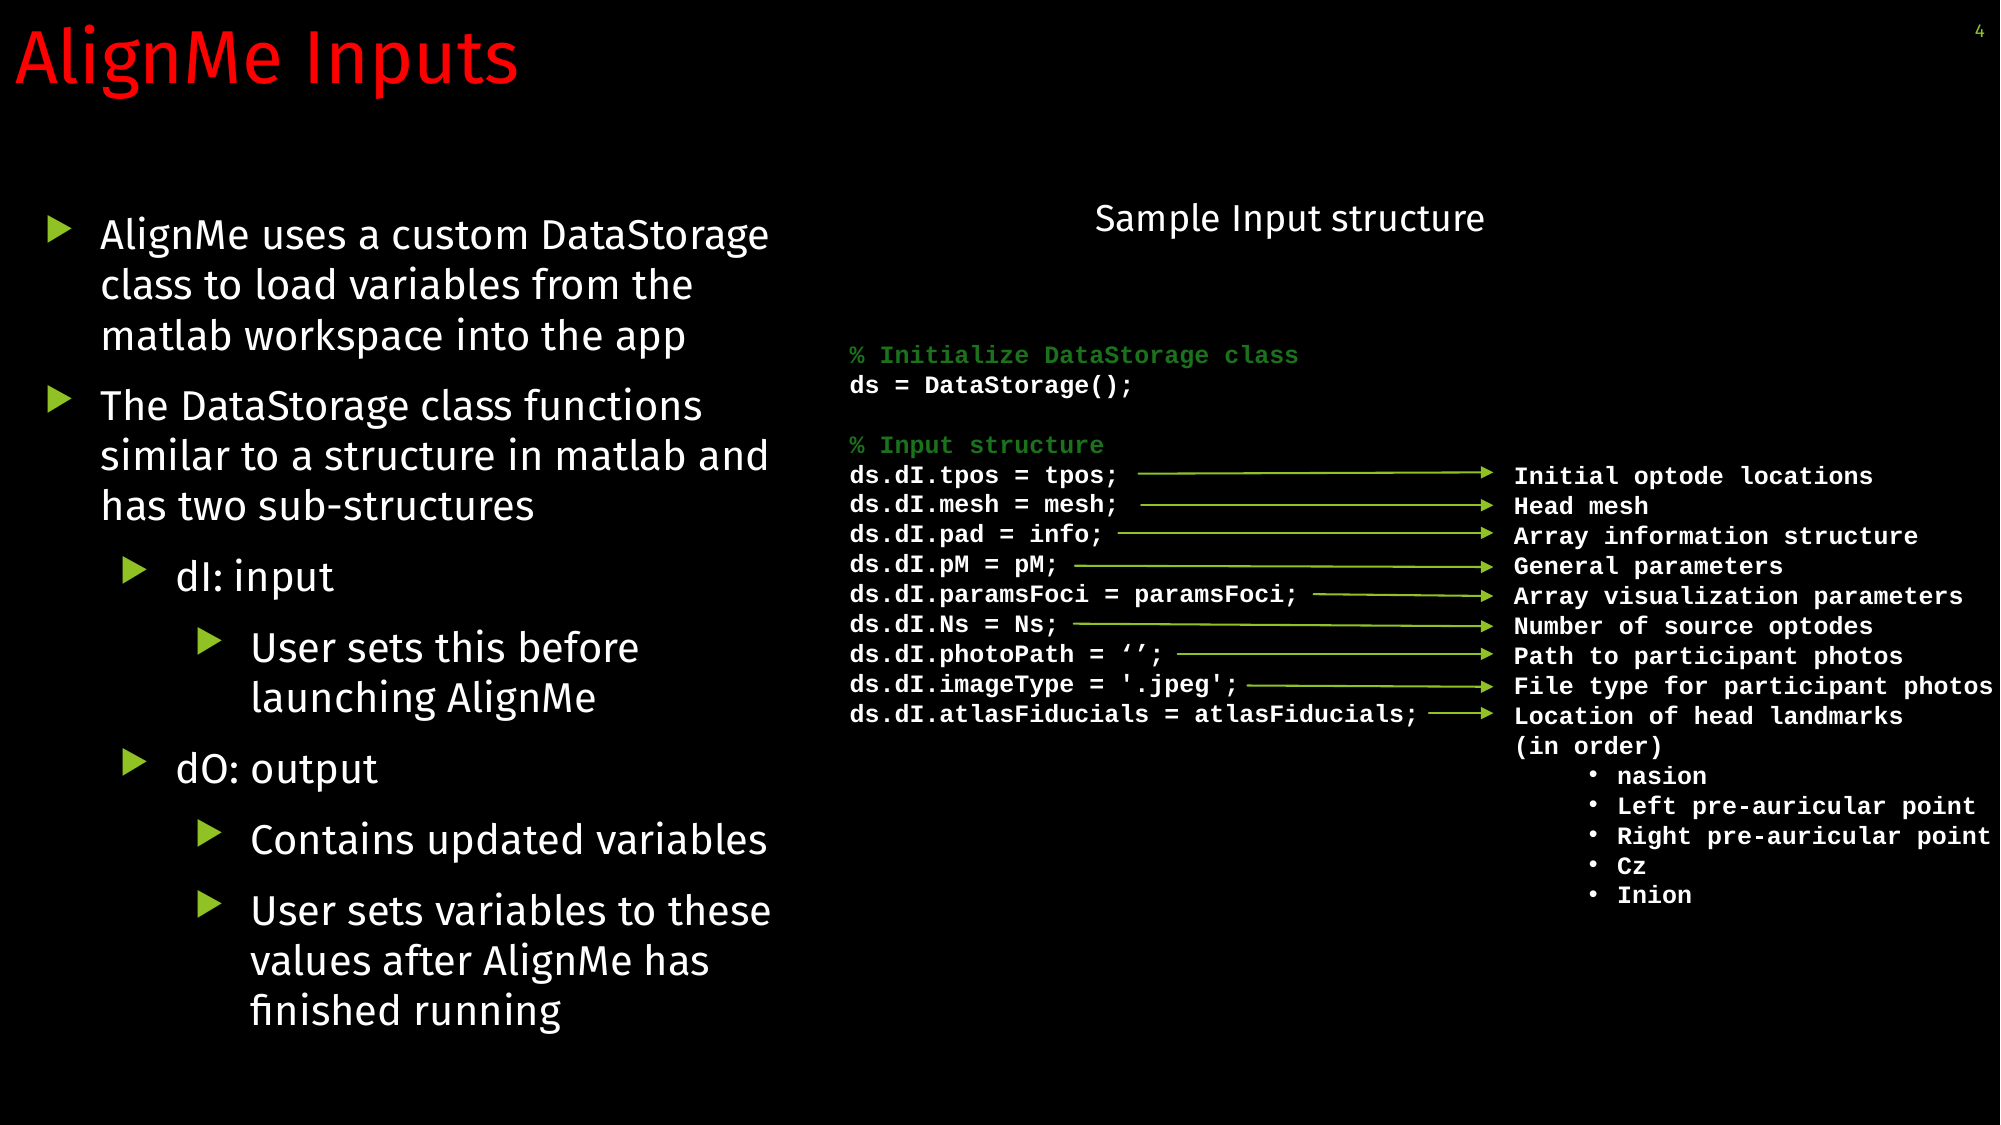

4
# AlignMe Inputs
Sample Input structure
AlignMe uses a custom DataStorage class to load variables from the matlab workspace into the app
The DataStorage class functions similar to a structure in matlab and has two sub-structures
dI: input
User sets this before launching AlignMe
dO: output
Contains updated variables
User sets variables to these values after AlignMe has finished running
% Initialize DataStorage class
ds = DataStorage();

% Input structure
ds.dI.tpos = tpos;
ds.dI.mesh = mesh;
ds.dI.pad = info;
ds.dI.pM = pM;
ds.dI.paramsFoci = paramsFoci;
ds.dI.Ns = Ns;
ds.dI.photoPath = ‘’;
ds.dI.imageType = '.jpeg';
ds.dI.atlasFiducials = atlasFiducials;
Initial optode locations
Head mesh
Array information structure
General parameters
Array visualization parameters
Number of source optodes
Path to participant photos
File type for participant photos
Location of head landmarks
(in order)
nasion
Left pre-auricular point
Right pre-auricular point
Cz
Inion